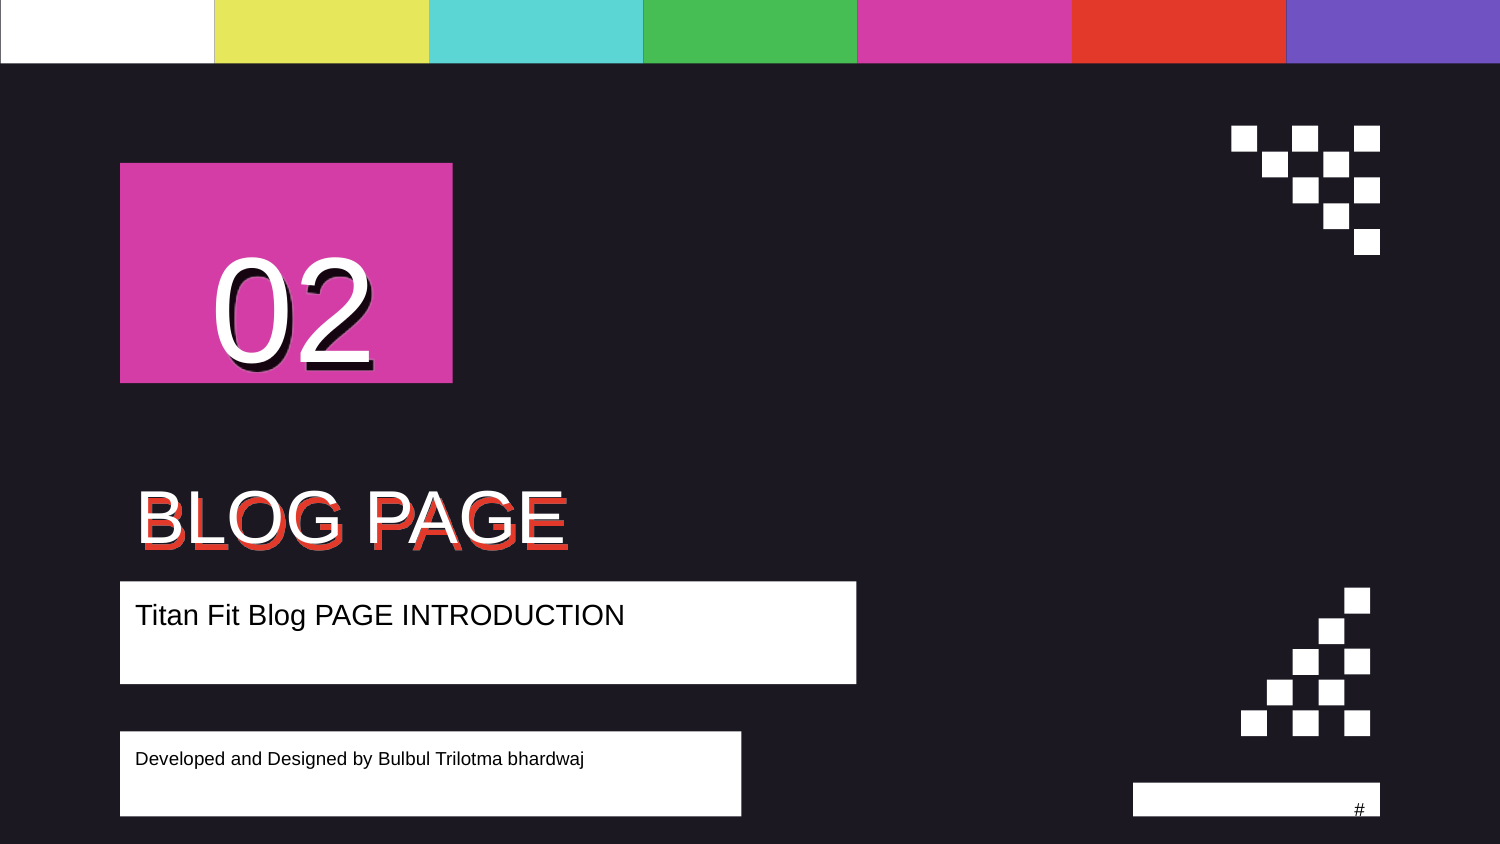

02

# BLOG PAGE
Titan Fit Blog PAGE INTRODUCTION
Developed and Designed by Bulbul Trilotma bhardwaj

#